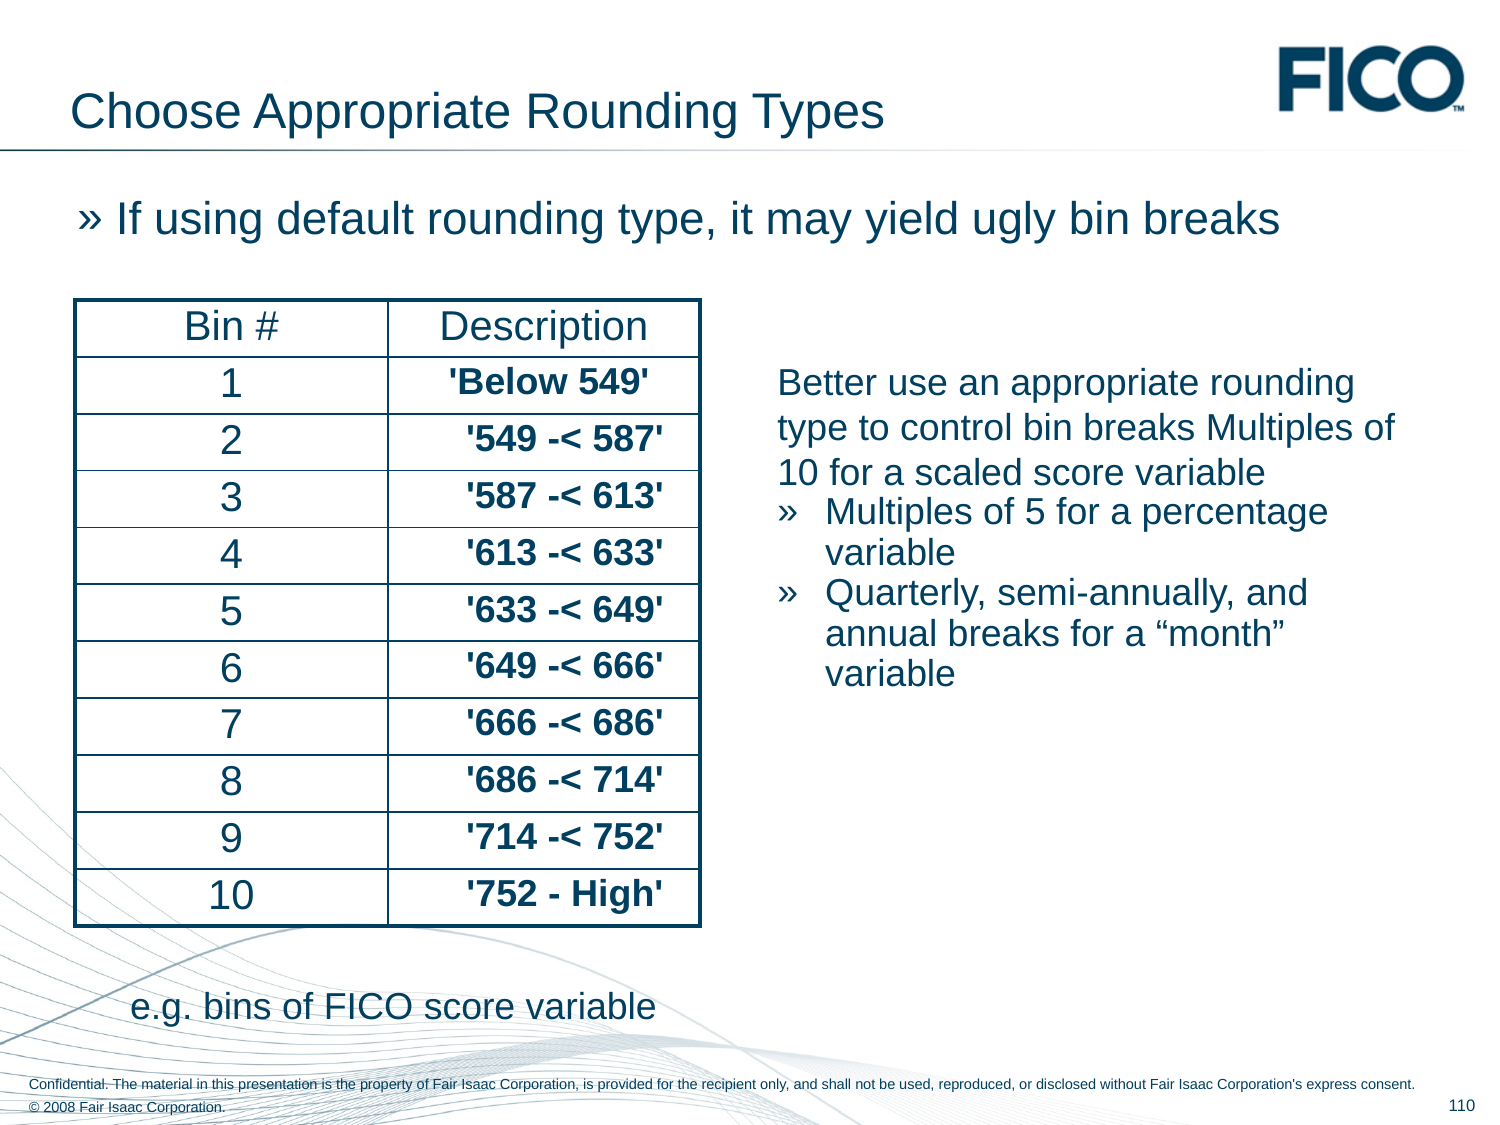

# Choose Appropriate Rounding Types
If using default rounding type, it may yield ugly bin breaks
| Bin # | Description |
| --- | --- |
| 1 | 'Below 549' |
| 2 | '549 -< 587' |
| 3 | '587 -< 613' |
| 4 | '613 -< 633' |
| 5 | '633 -< 649' |
| 6 | '649 -< 666' |
| 7 | '666 -< 686' |
| 8 | '686 -< 714' |
| 9 | '714 -< 752' |
| 10 | '752 - High' |
Better use an appropriate rounding type to control bin breaks Multiples of 10 for a scaled score variable
Multiples of 5 for a percentage variable
Quarterly, semi-annually, and annual breaks for a “month” variable

e.g. bins of FICO score variable